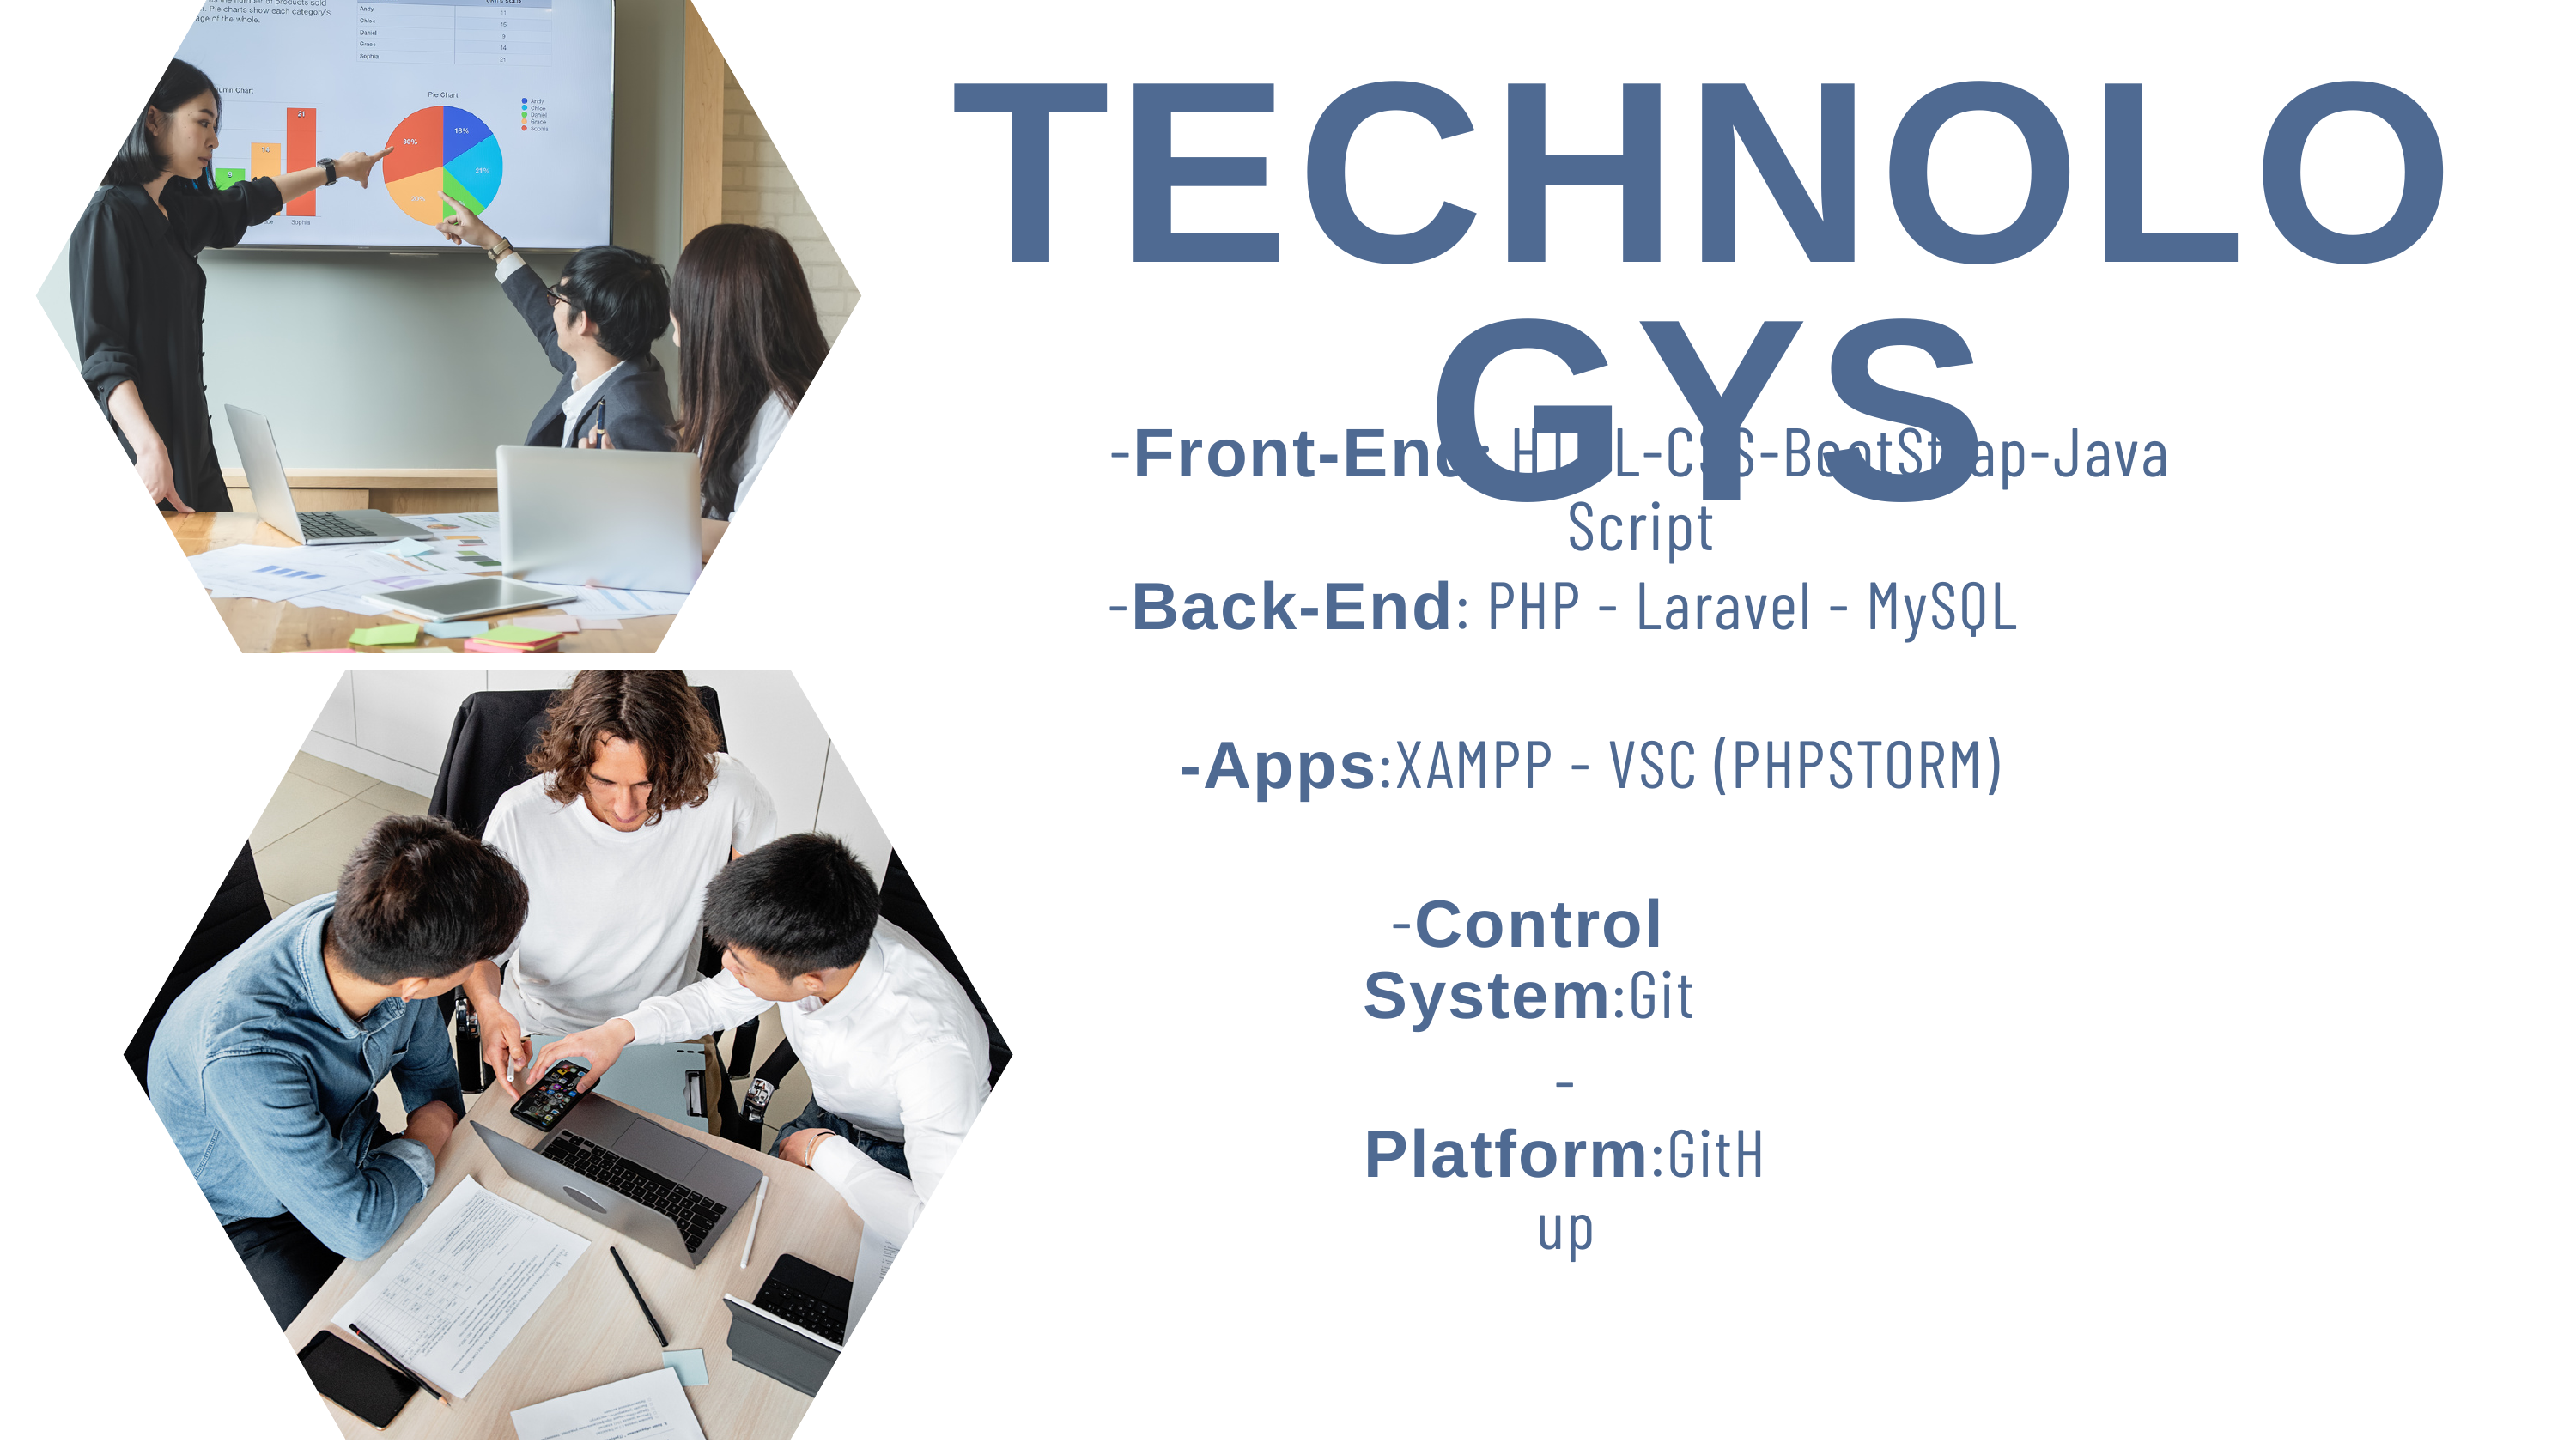

TECHNOLOGYS
-Front-End: HTML-CSS-BootStrap-Java Script

-Back-End: PHP - Laravel - MySQL

-Apps:XAMPP - VSC (PHPSTORM)
-Control System:Git
-Platform:GitHup